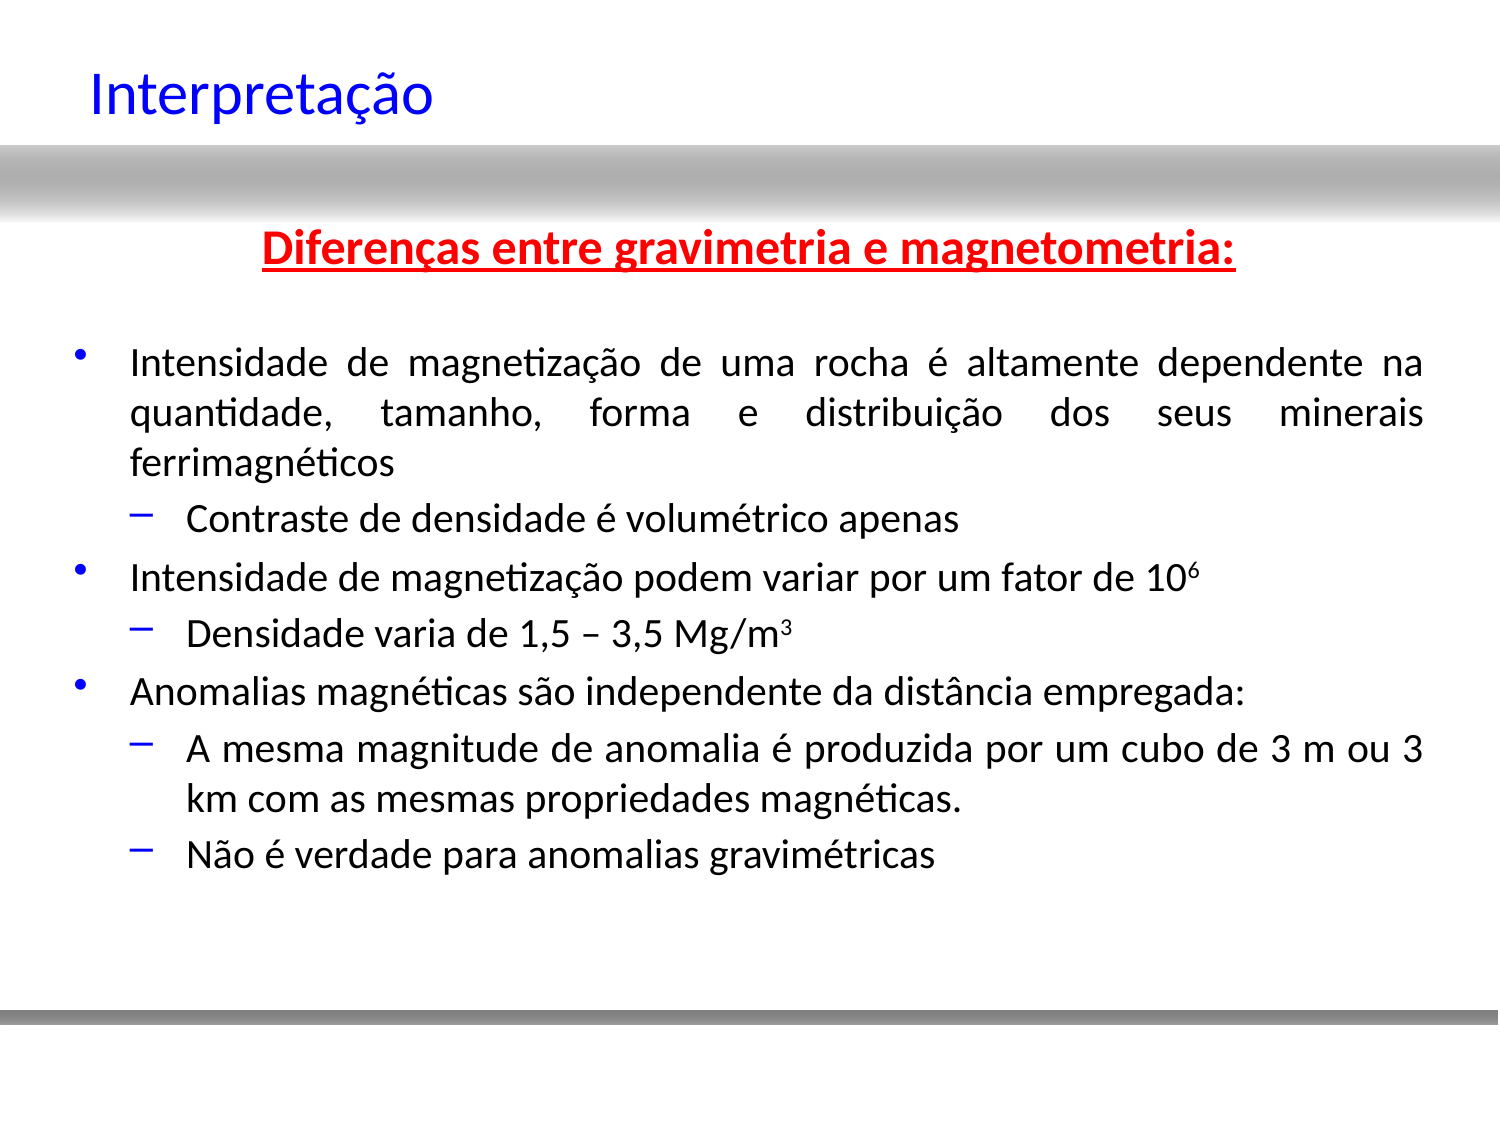

# Interpretação
Diferenças entre gravimetria e magnetometria:
Intensidade de magnetização de uma rocha é altamente dependente na quantidade, tamanho, forma e distribuição dos seus minerais ferrimagnéticos
Contraste de densidade é volumétrico apenas
Intensidade de magnetização podem variar por um fator de 106
Densidade varia de 1,5 – 3,5 Mg/m3
Anomalias magnéticas são independente da distância empregada:
A mesma magnitude de anomalia é produzida por um cubo de 3 m ou 3 km com as mesmas propriedades magnéticas.
Não é verdade para anomalias gravimétricas